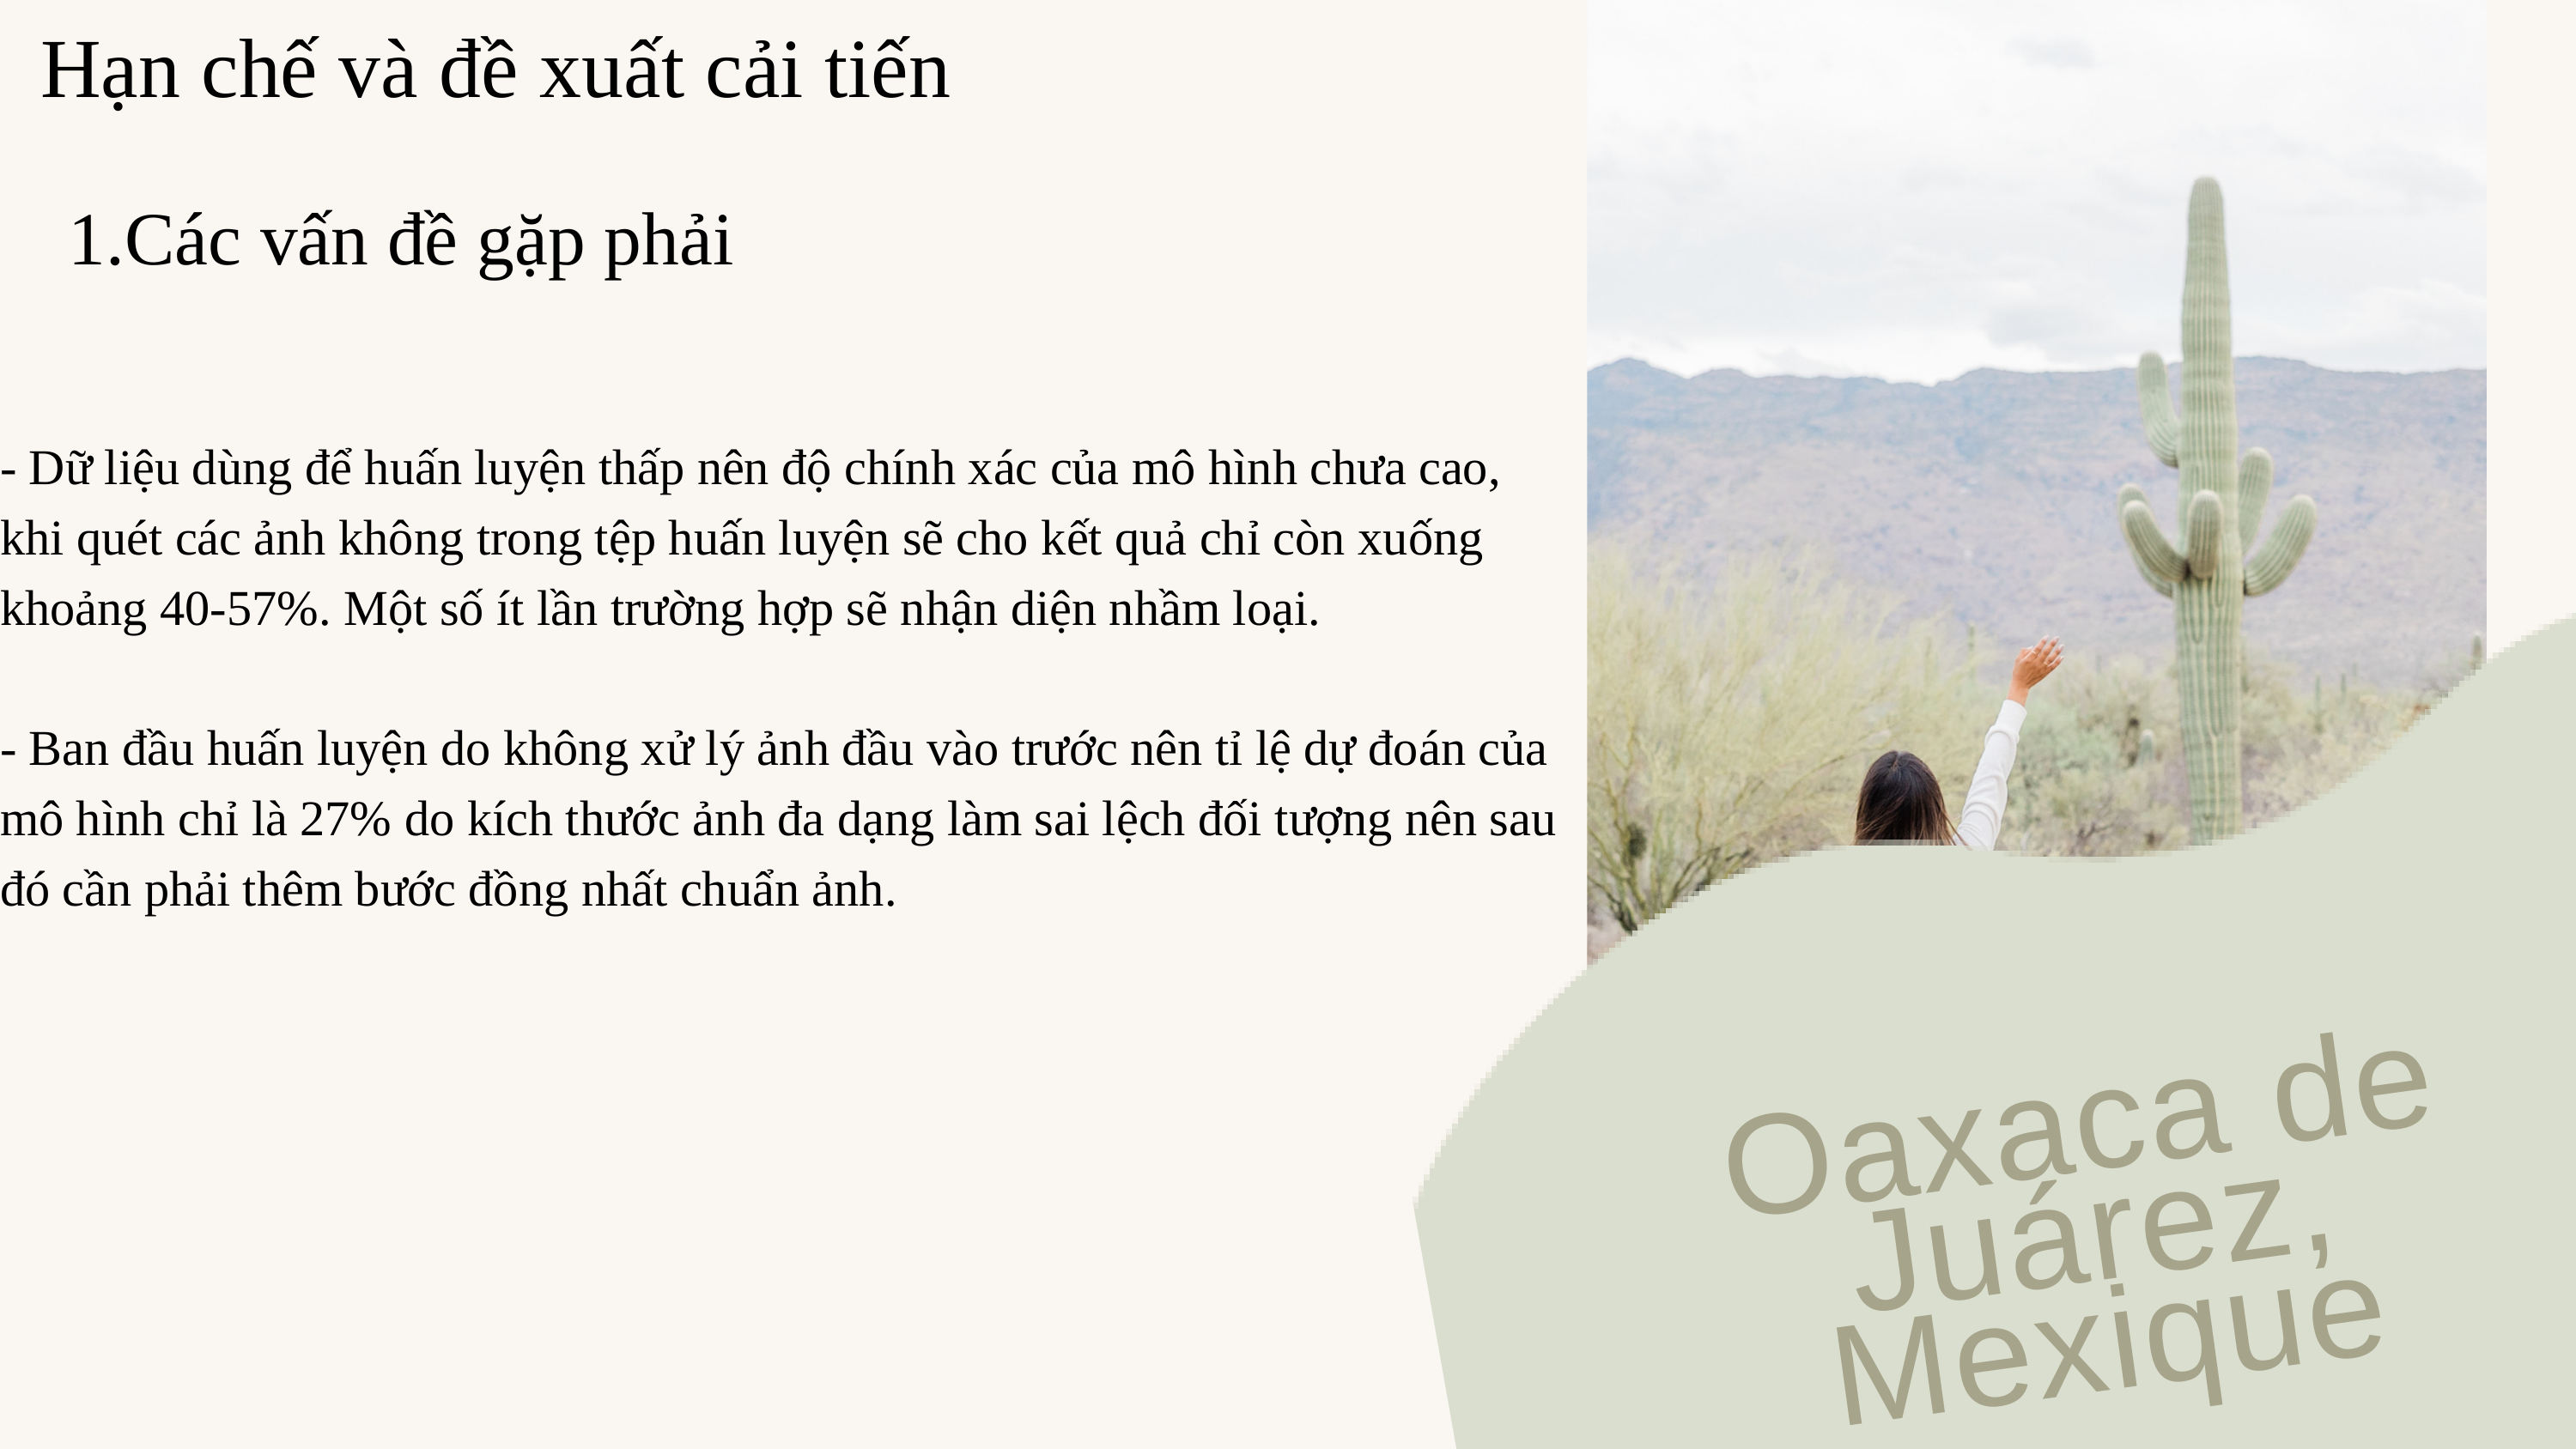

Hạn chế và đề xuất cải tiến
1.Các vấn đề gặp phải
- Dữ liệu dùng để huấn luyện thấp nên độ chính xác của mô hình chưa cao, khi quét các ảnh không trong tệp huấn luyện sẽ cho kết quả chỉ còn xuống khoảng 40-57%. Một số ít lần trường hợp sẽ nhận diện nhầm loại.

- Ban đầu huấn luyện do không xử lý ảnh đầu vào trước nên tỉ lệ dự đoán của mô hình chỉ là 27% do kích thước ảnh đa dạng làm sai lệch đối tượng nên sau đó cần phải thêm bước đồng nhất chuẩn ảnh.

Oaxaca de Juárez, Mexique